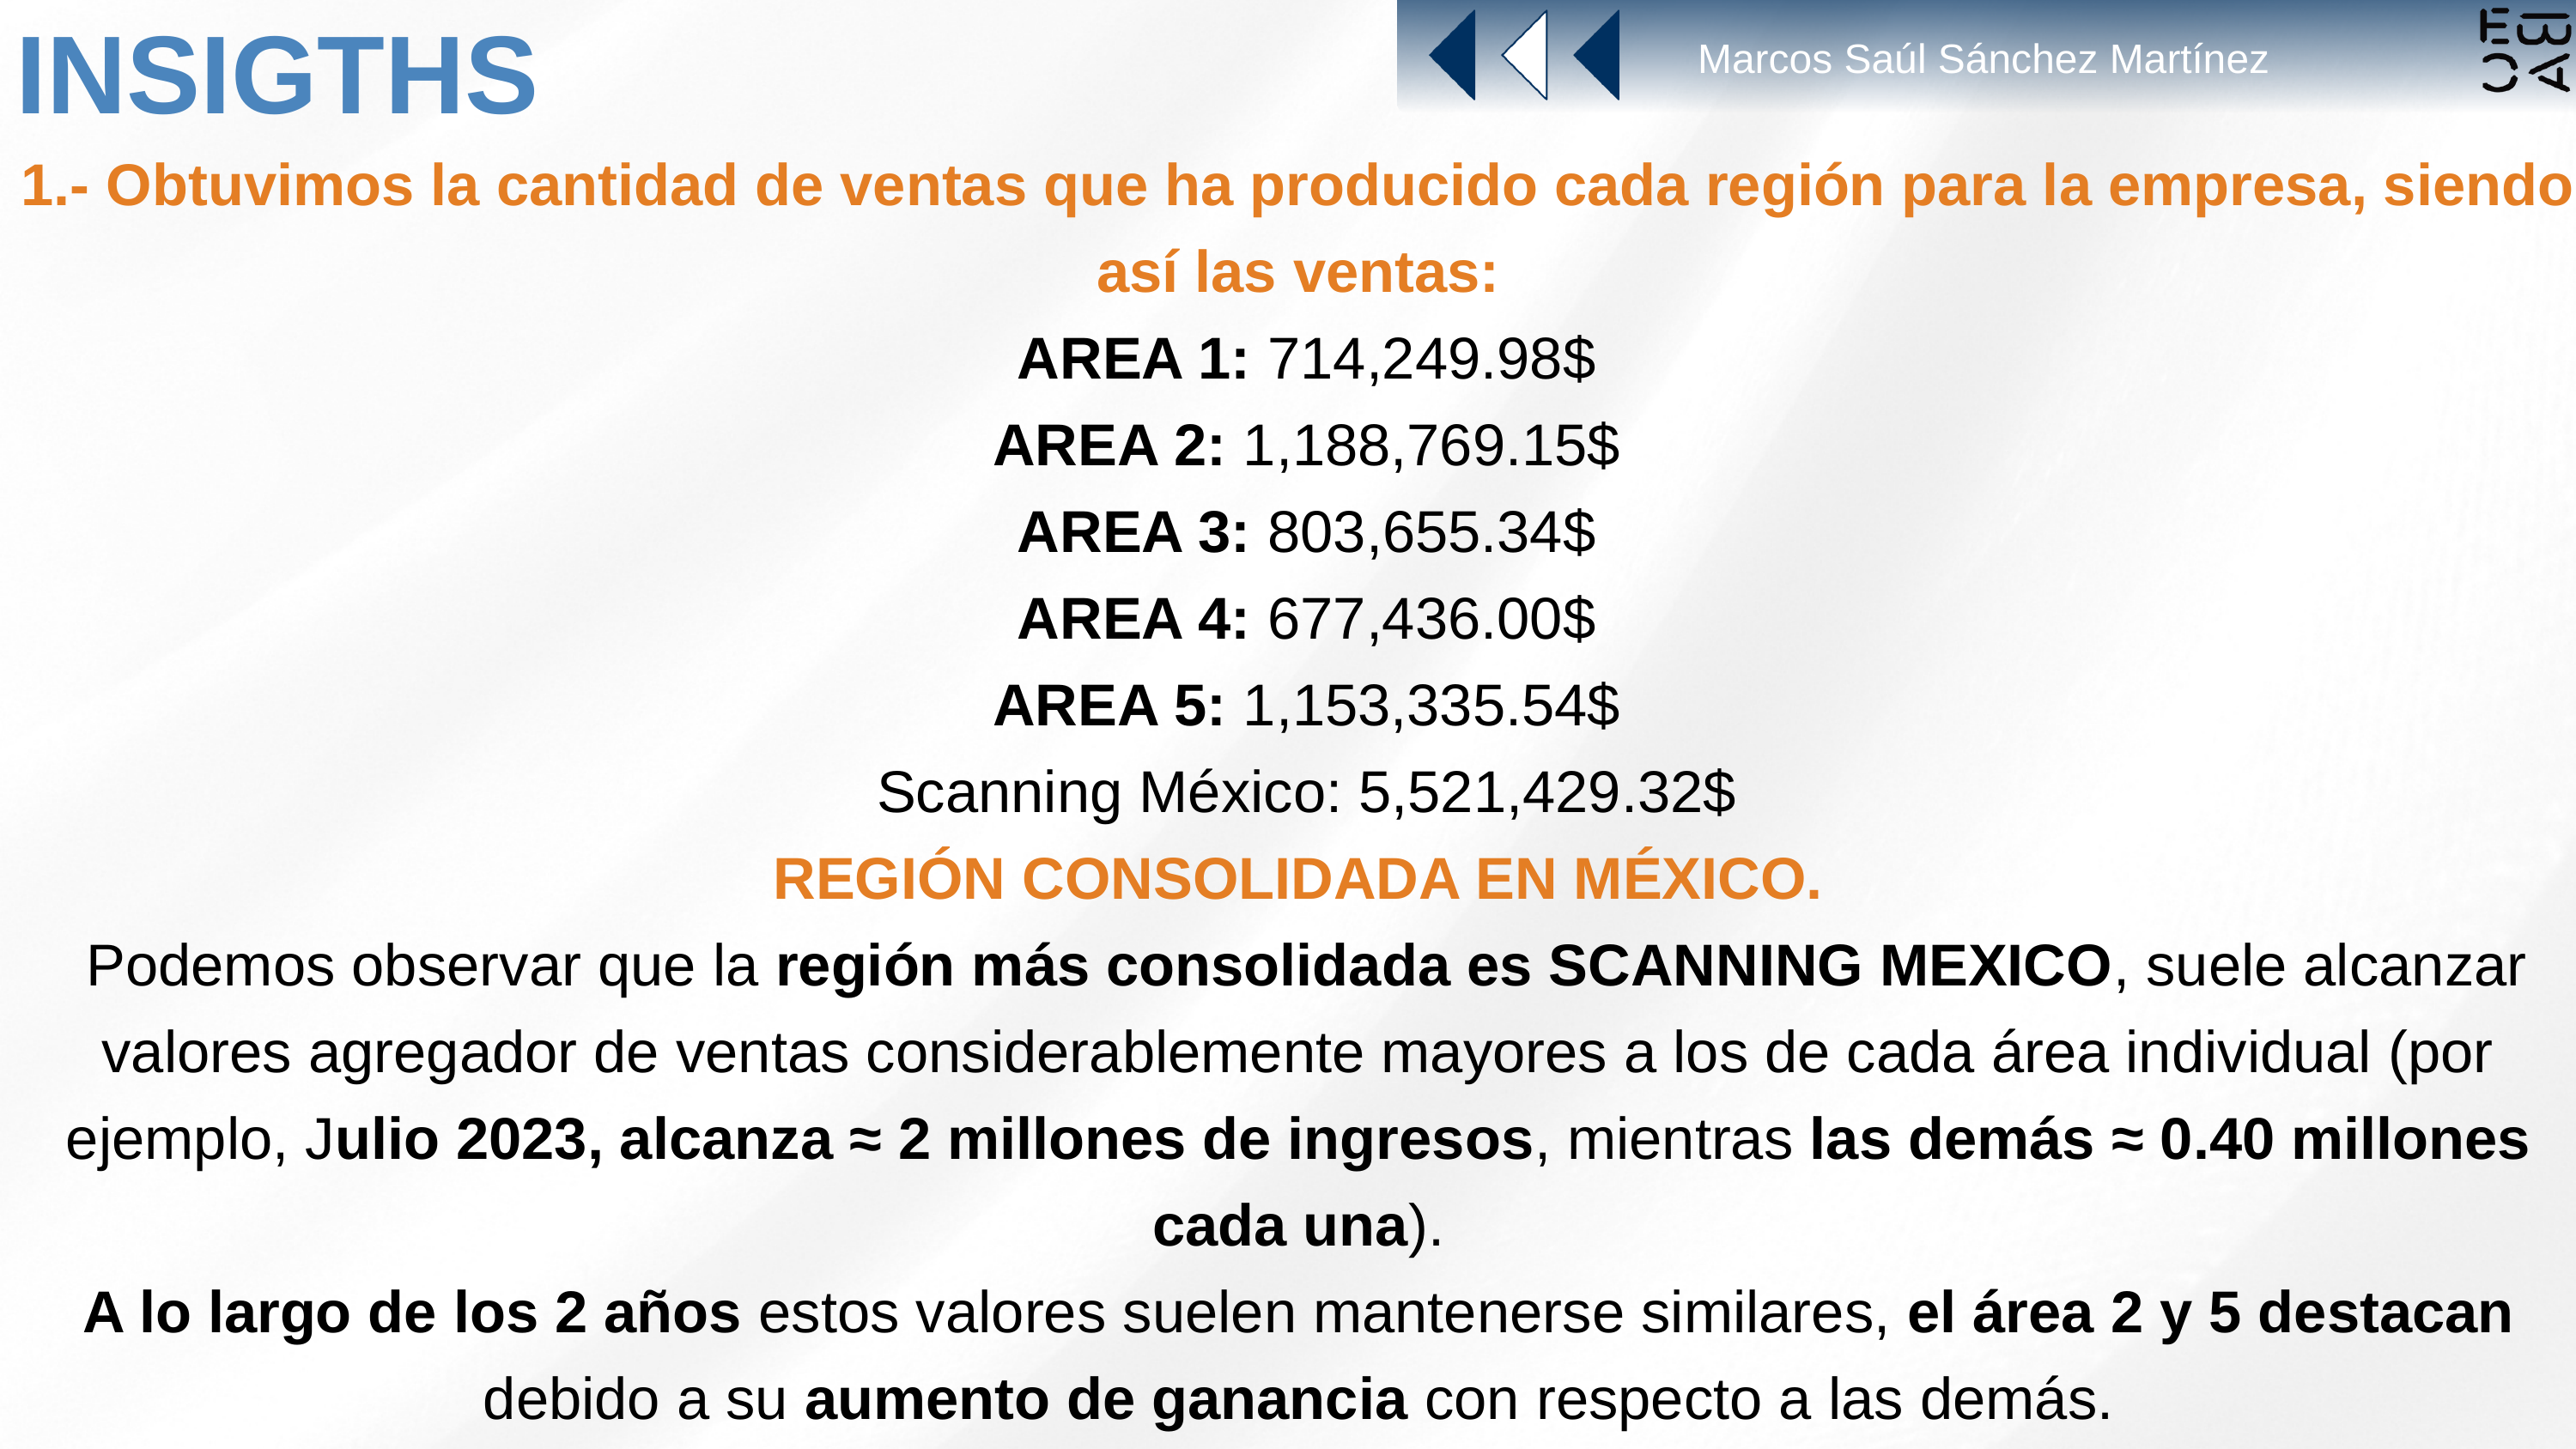

Marcos Saúl Sánchez Martínez
INSIGTHS
1.- Obtuvimos la cantidad de ventas que ha producido cada región para la empresa, siendo así las ventas:
 AREA 1: 714,249.98$
 AREA 2: 1,188,769.15$
 AREA 3: 803,655.34$
 AREA 4: 677,436.00$
 AREA 5: 1,153,335.54$
 Scanning México: 5,521,429.32$
REGIÓN CONSOLIDADA EN MÉXICO.
 Podemos observar que la región más consolidada es SCANNING MEXICO, suele alcanzar valores agregador de ventas considerablemente mayores a los de cada área individual (por ejemplo, Julio 2023, alcanza ≈ 2 millones de ingresos, mientras las demás ≈ 0.40 millones cada una).
A lo largo de los 2 años estos valores suelen mantenerse similares, el área 2 y 5 destacan debido a su aumento de ganancia con respecto a las demás.